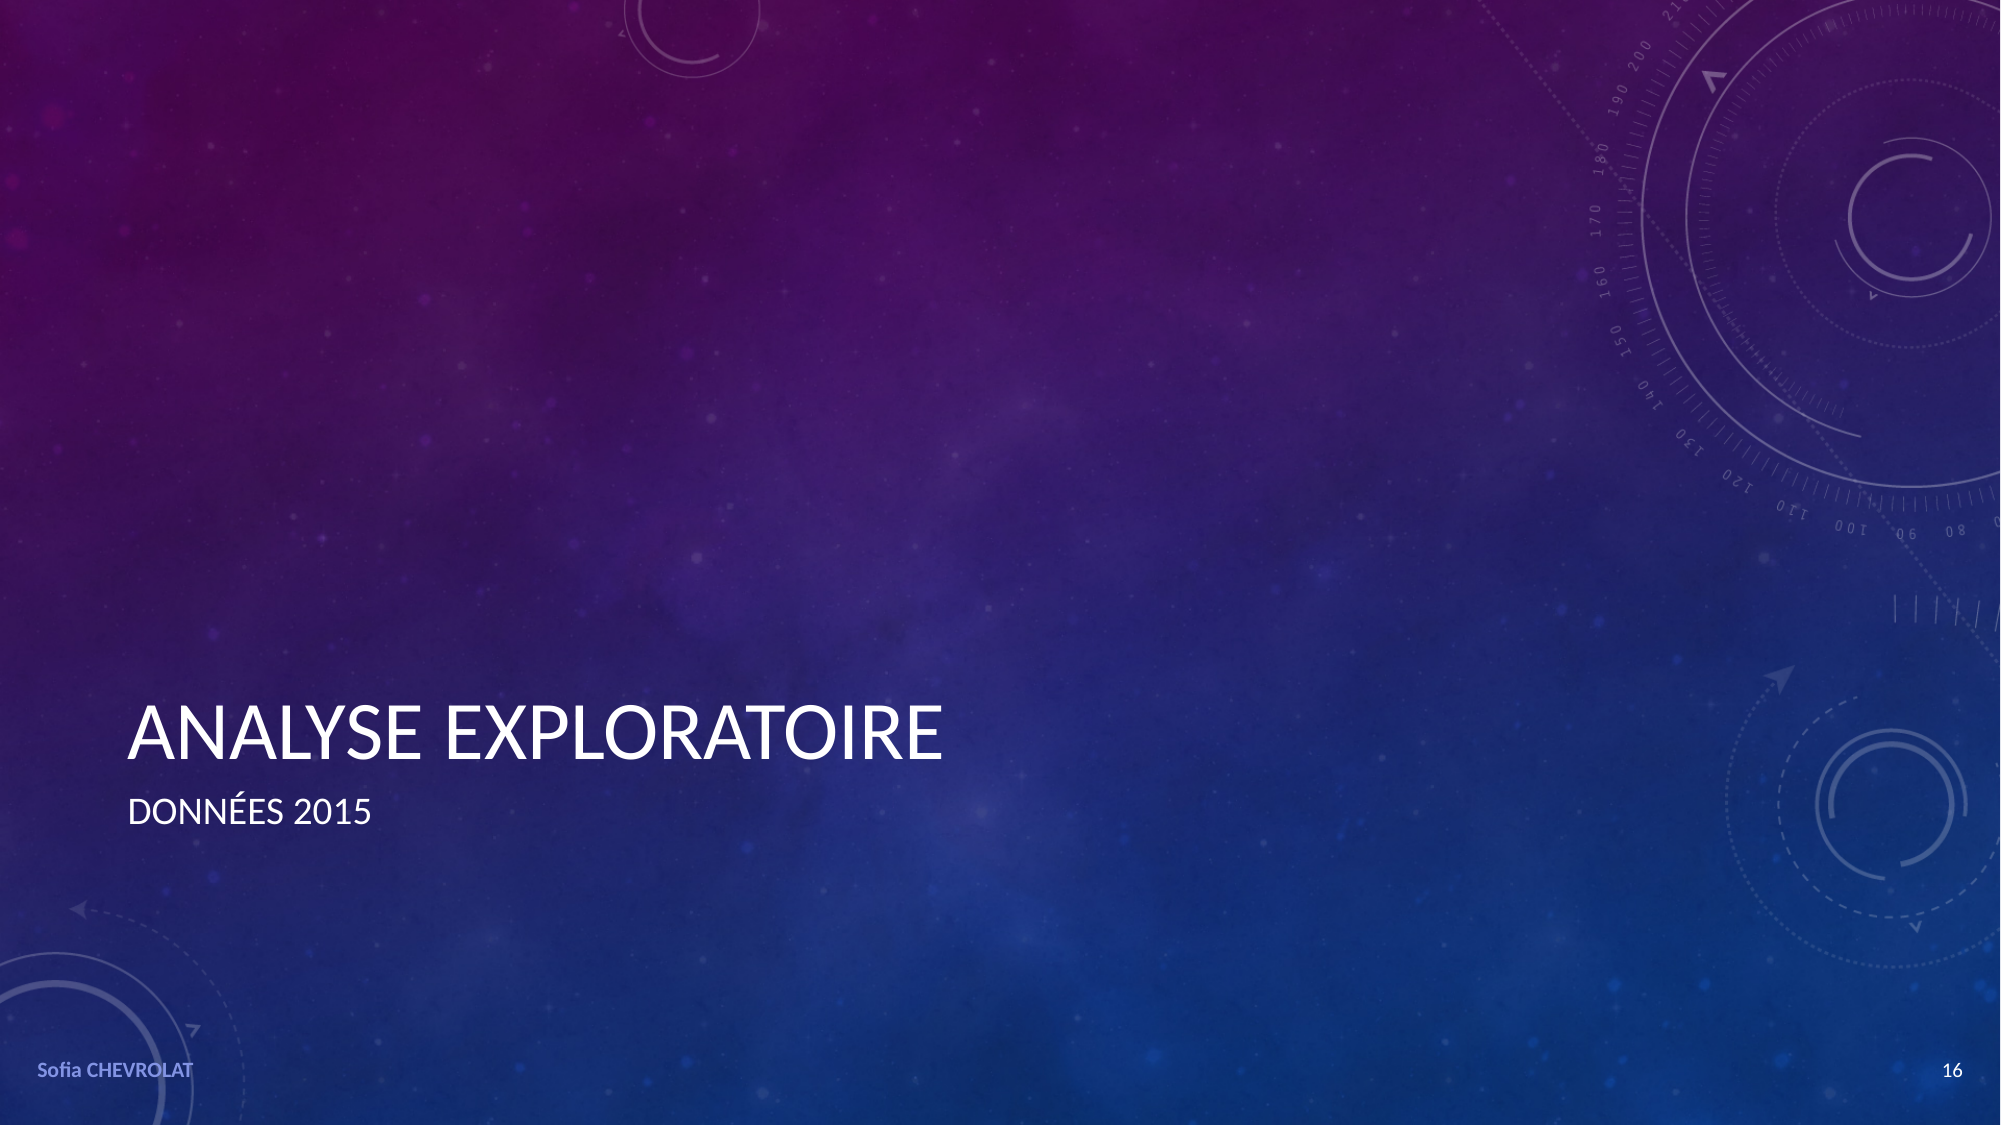

# ANALYSE EXPLORATOIRE
DONNÉES 2015
Sofia CHEVROLAT
16